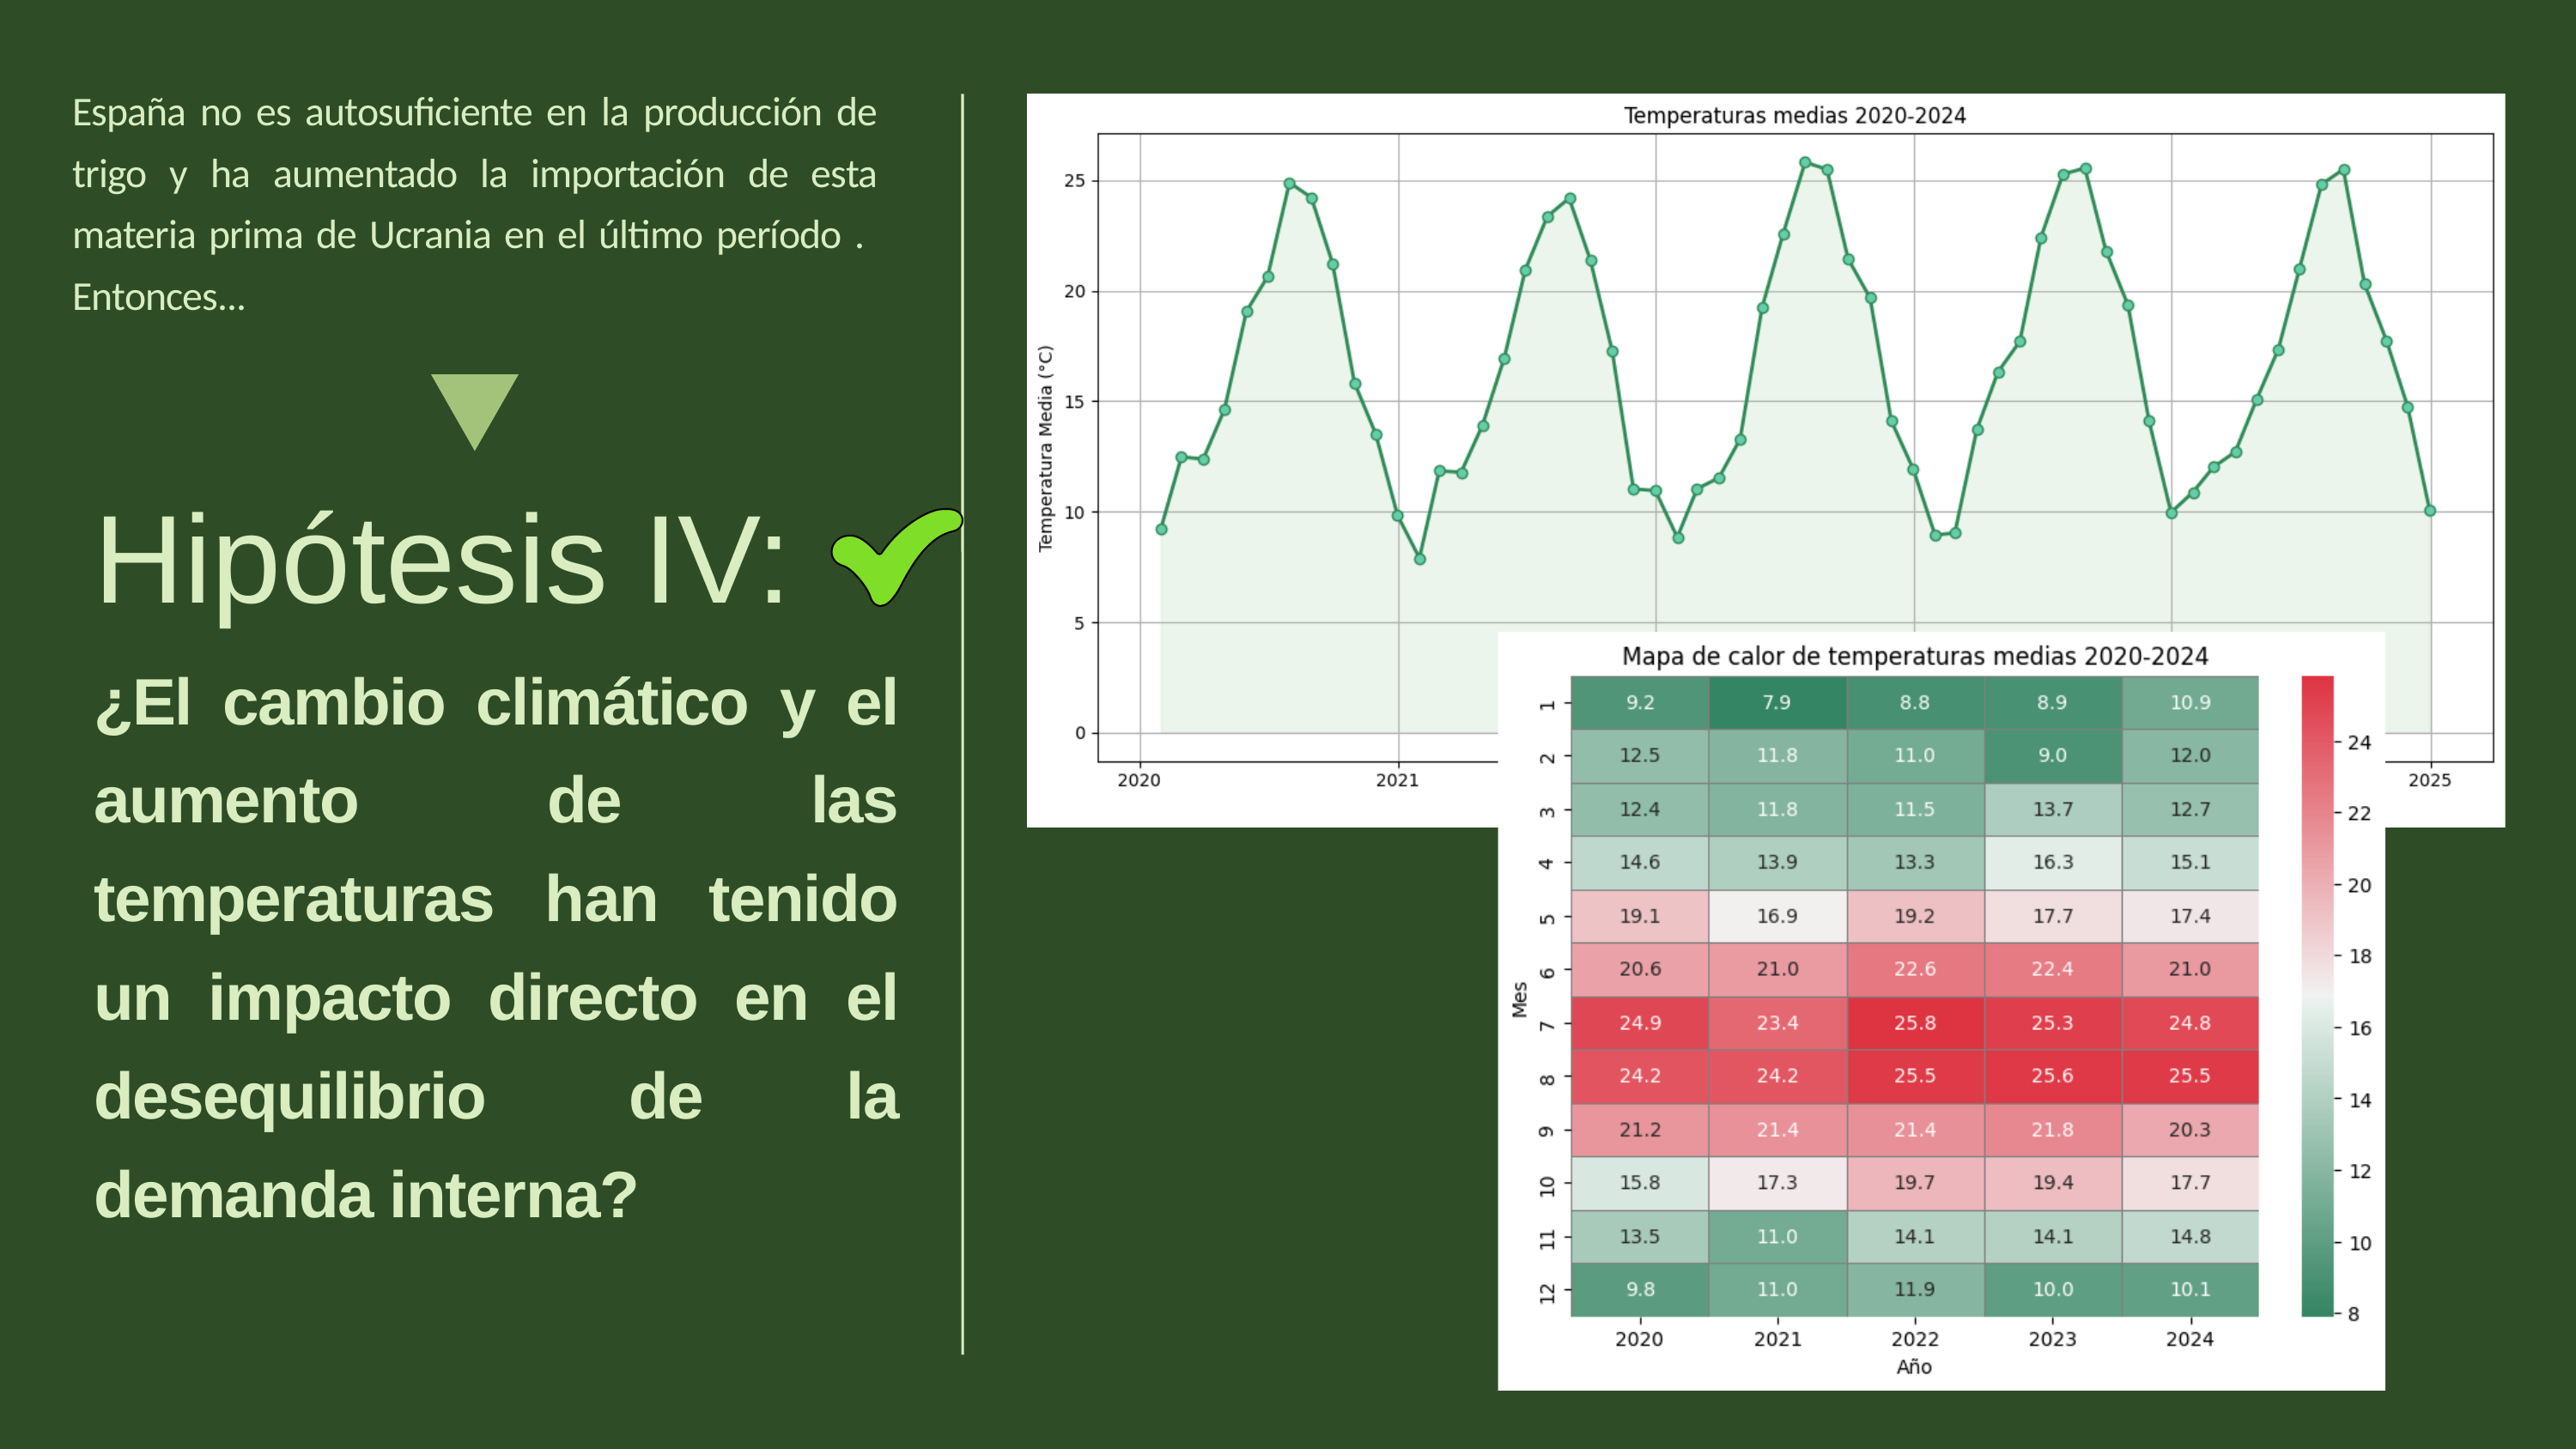

España no es autosuficiente en la producción de trigo y ha aumentado la importación de esta materia prima de Ucrania en el último período .  Entonces...

Hipótesis IV:

¿El cambio climático y el aumento de las temperaturas han tenido un impacto directo en el desequilibrio de la demanda interna?